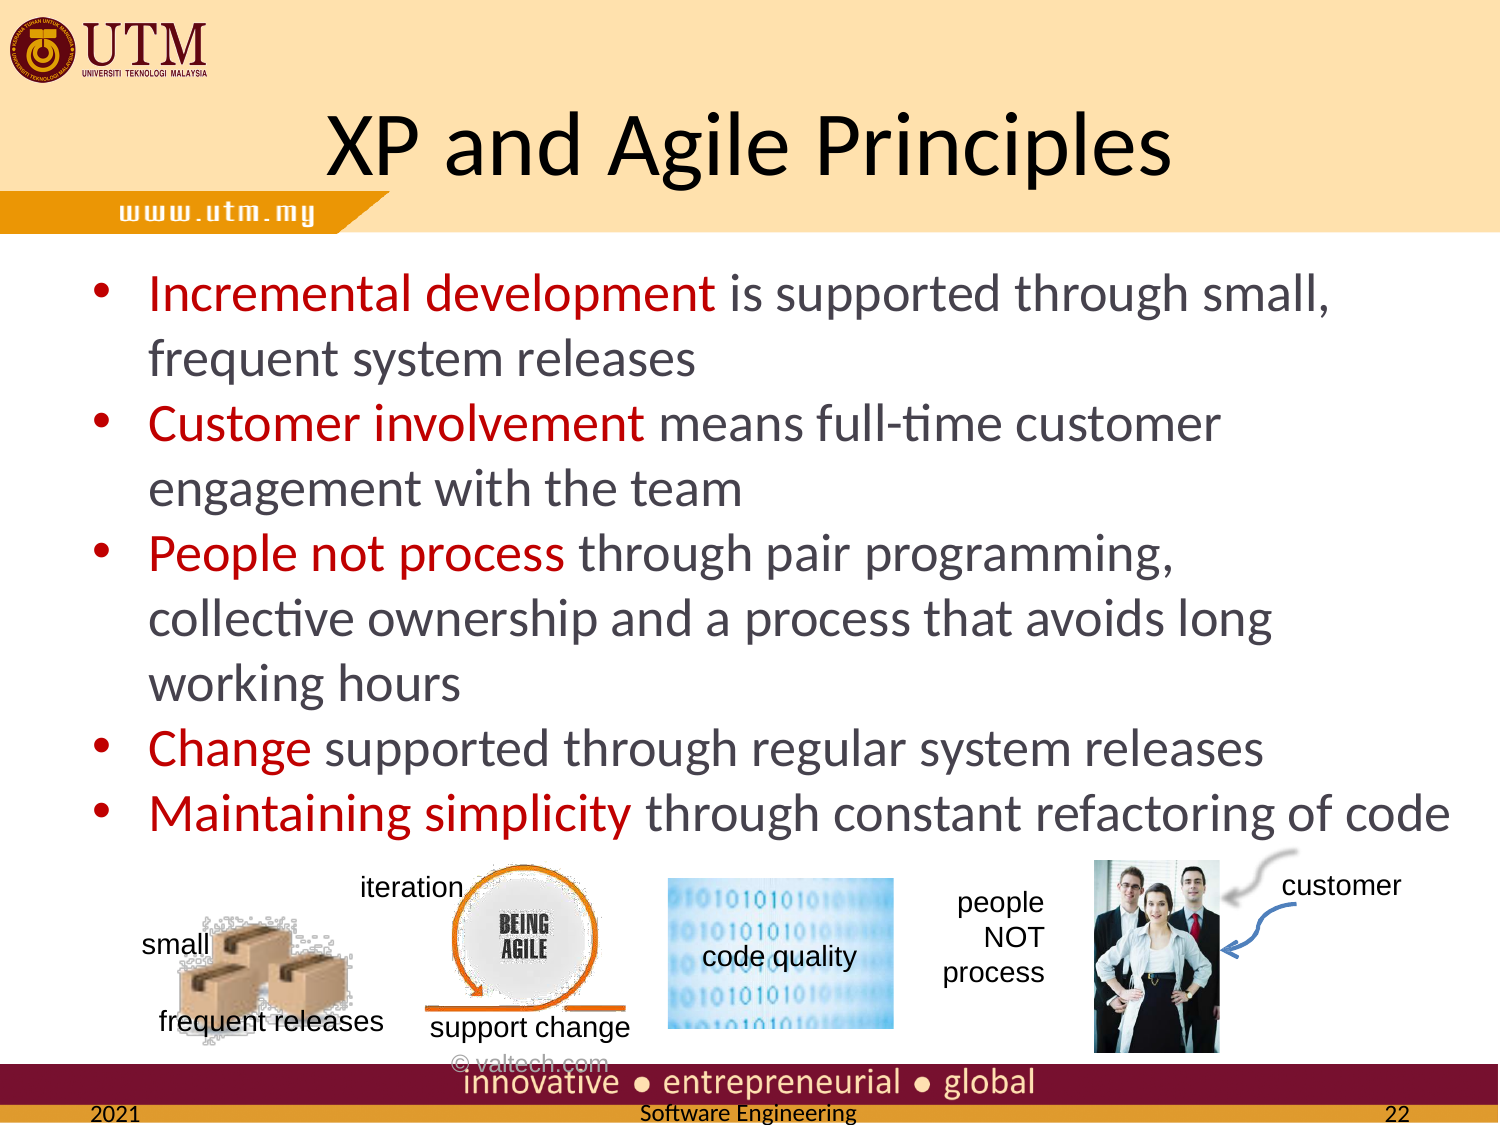

# XP and Agile Principles
Incremental development is supported through small, frequent system releases
Customer involvement means full-time customer engagement with the team
People not process through pair programming, collective ownership and a process that avoids long working hours
Change supported through regular system releases
Maintaining simplicity through constant refactoring of code

customer
iteration

people
NOT
process

small
code quality
frequent releases
support change
© valtech.com
2021
22
Software Engineering